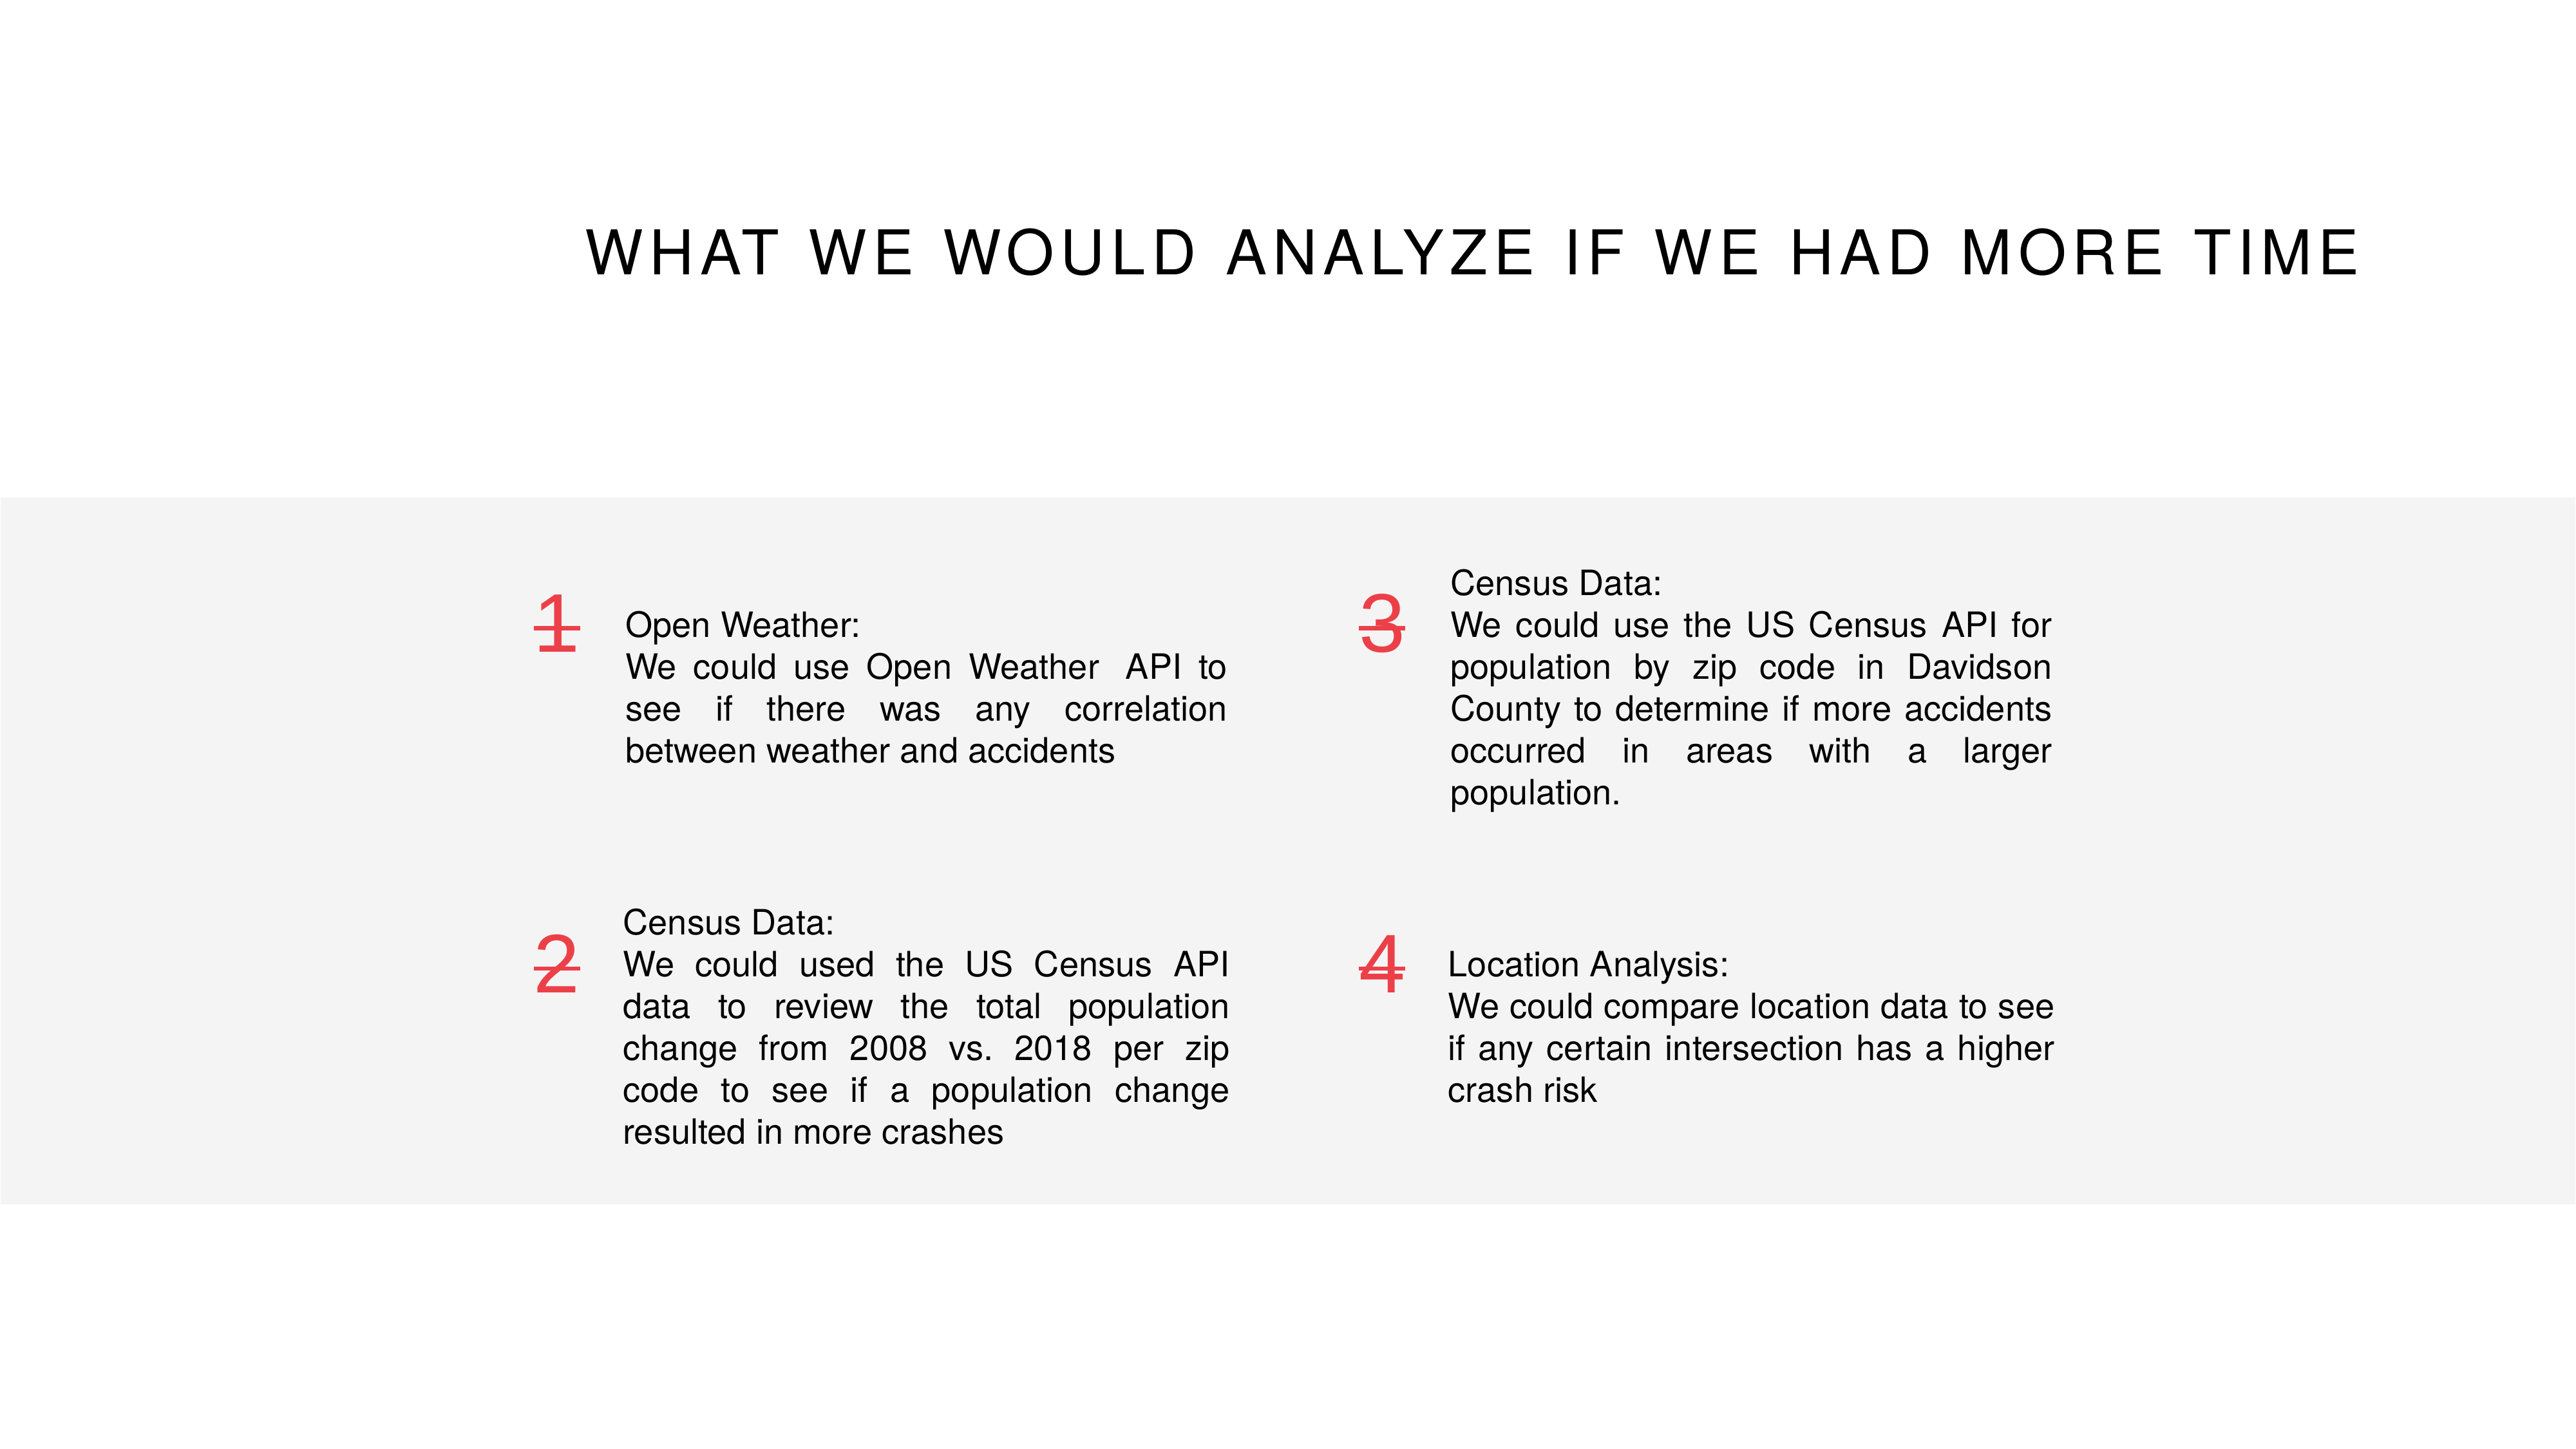

1
3
Census Data:
We could use the US Census API for population by zip code in Davidson County to determine if more accidents occurred in areas with a larger population.
Open Weather:
We could use Open Weather  API to see if there was any correlation between weather and accidents
2
4
Census Data:
We could used the US Census API data to review the total population change from 2008 vs. 2018 per zip code to see if a population change resulted in more crashes
Location Analysis:
We could compare location data to see if any certain intersection has a higher crash risk
19